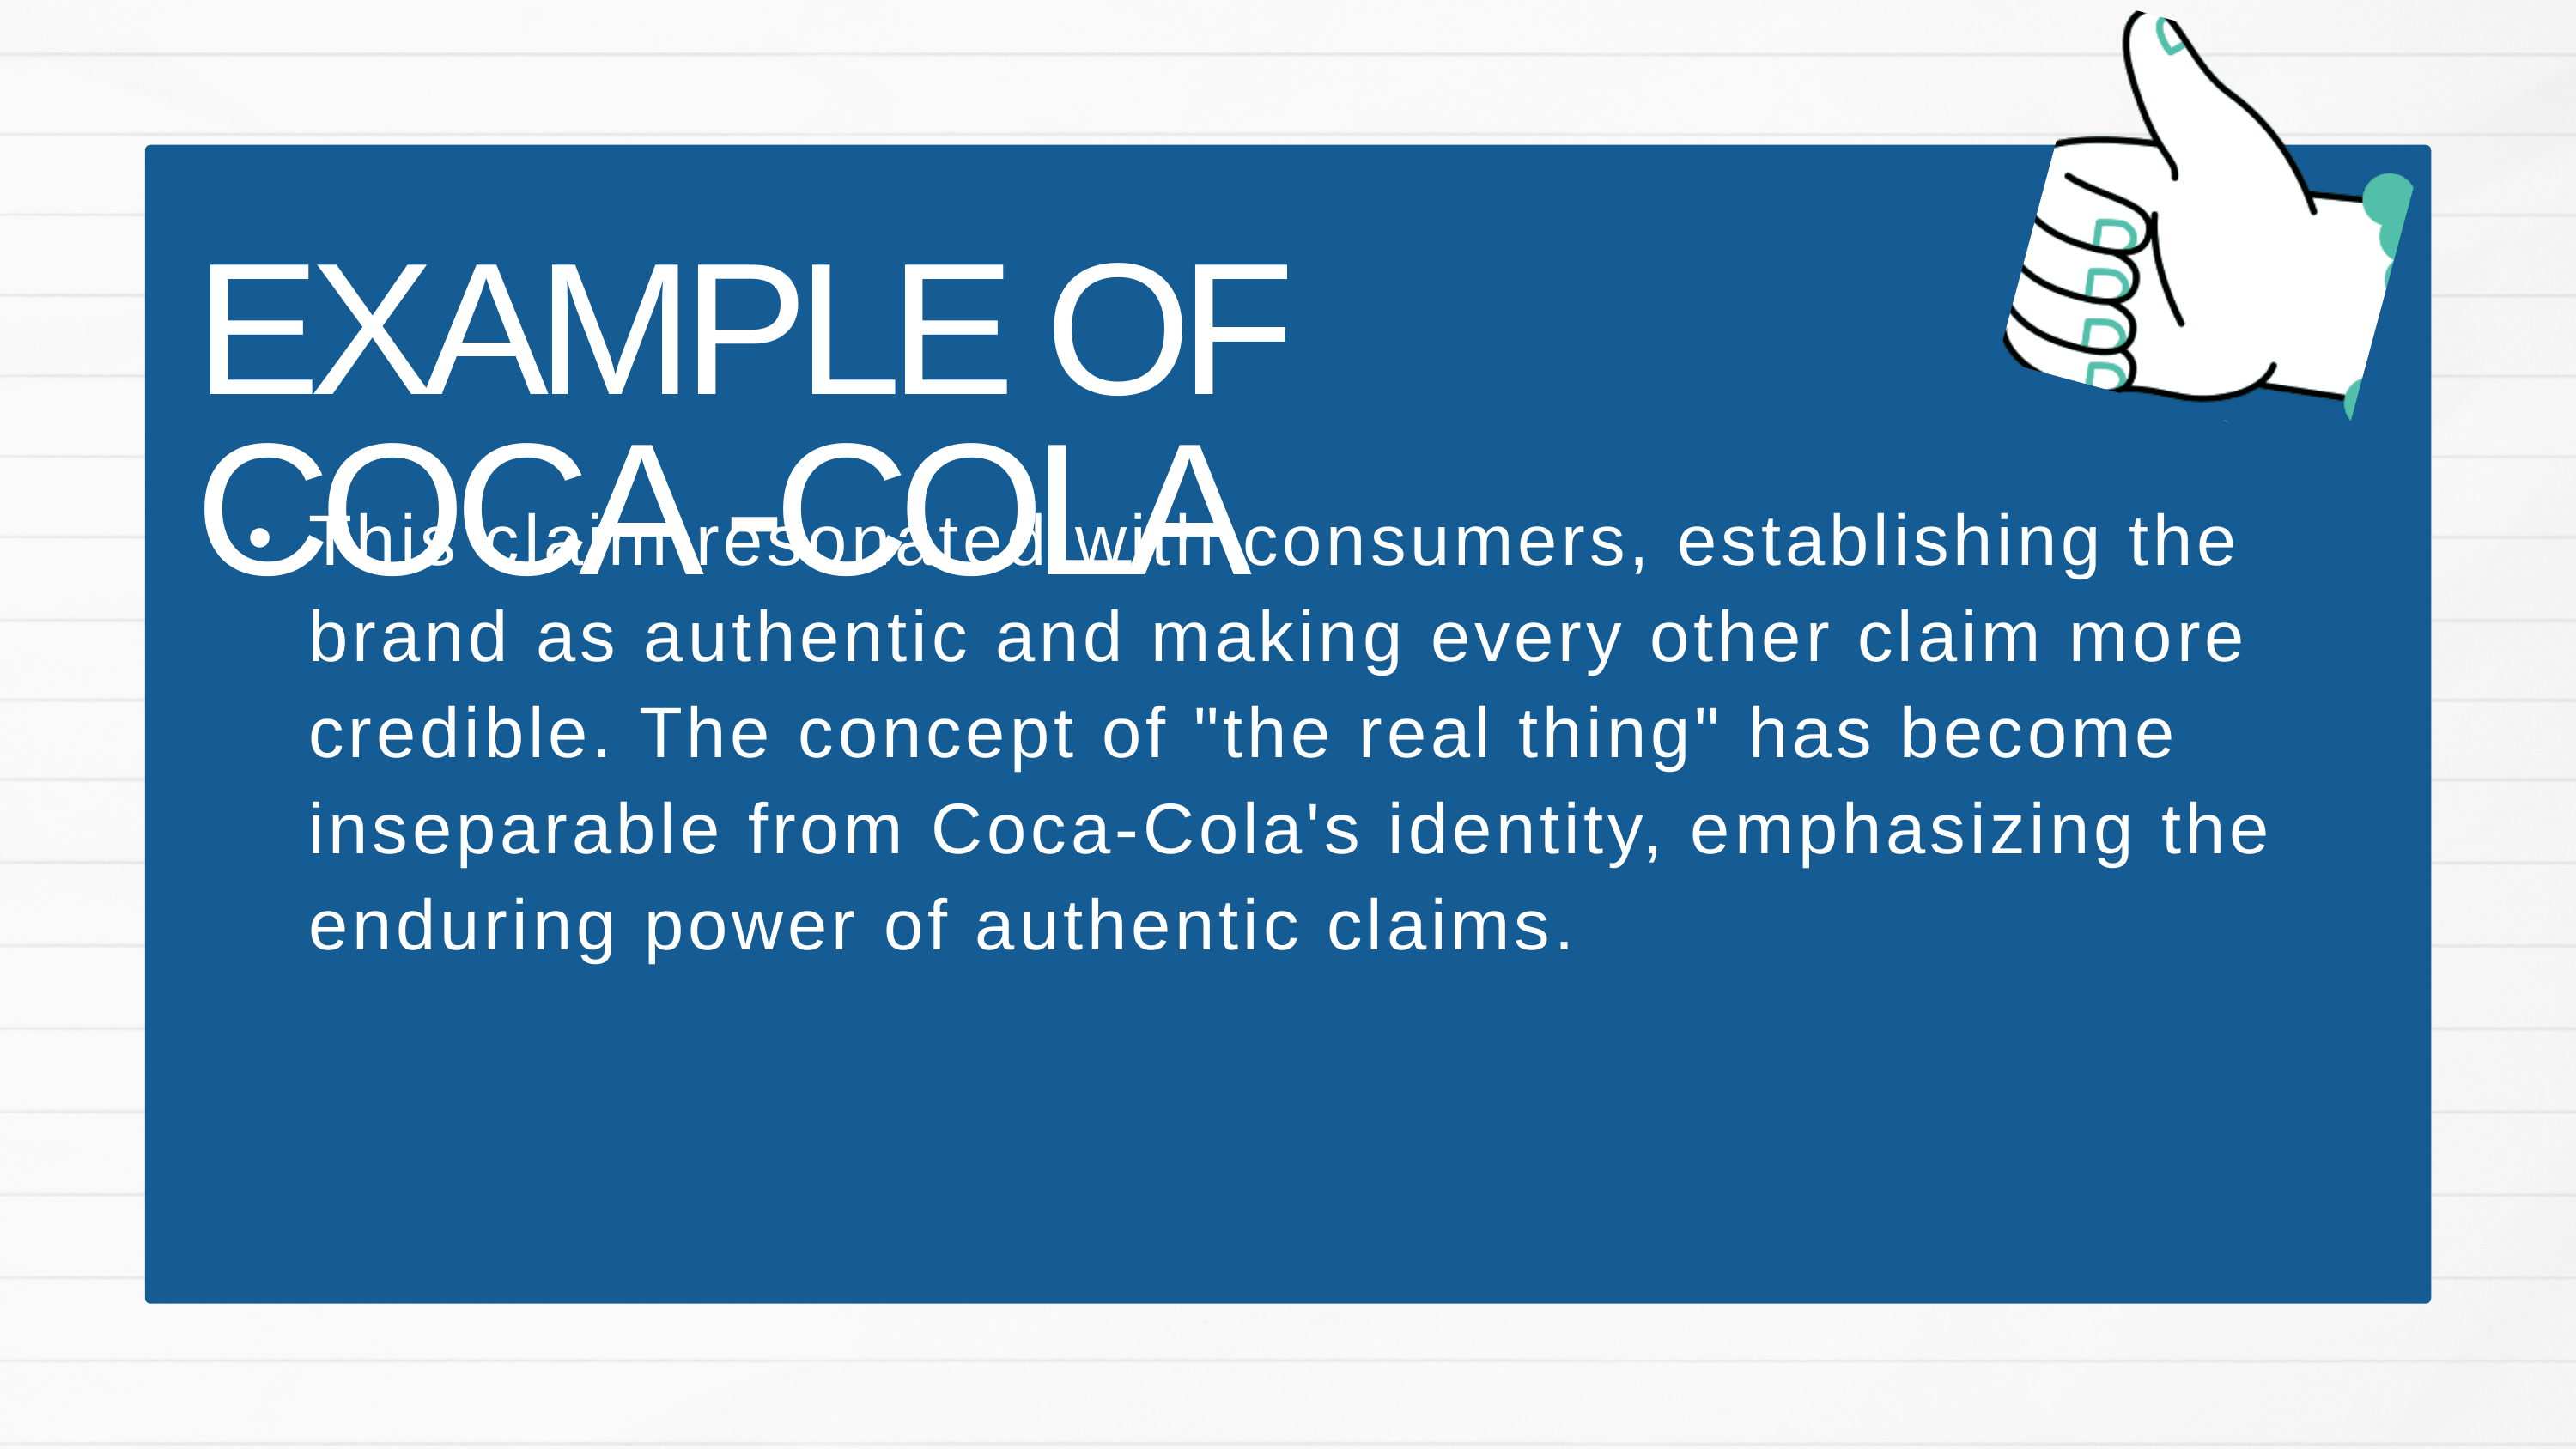

EXAMPLE OF COCA -COLA
This claim resonated with consumers, establishing the brand as authentic and making every other claim more credible. The concept of "the real thing" has become inseparable from Coca-Cola's identity, emphasizing the enduring power of authentic claims.